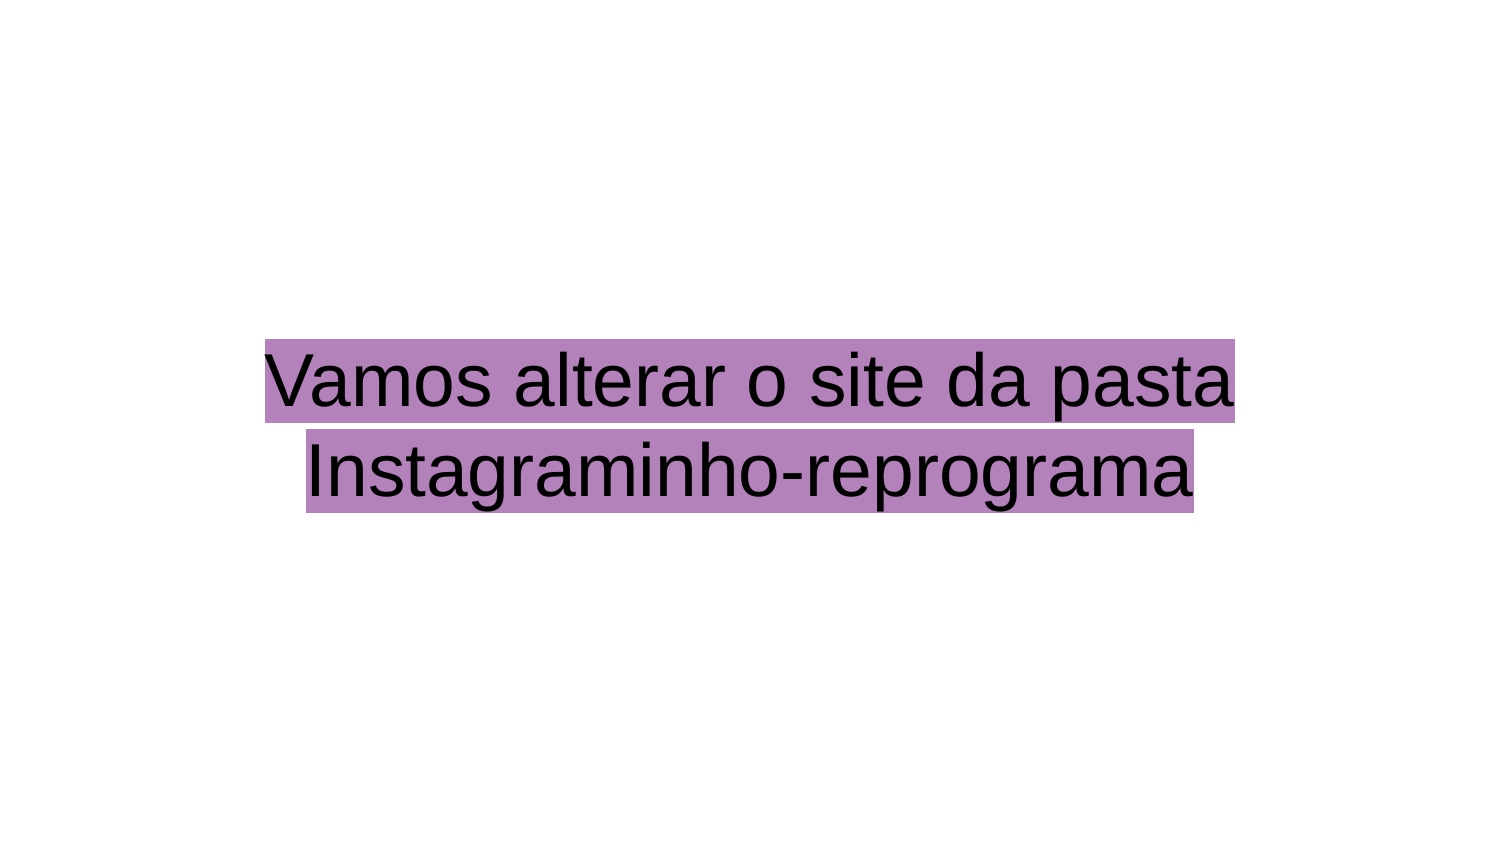

# Vamos alterar o site da pasta
Instagraminho-reprograma